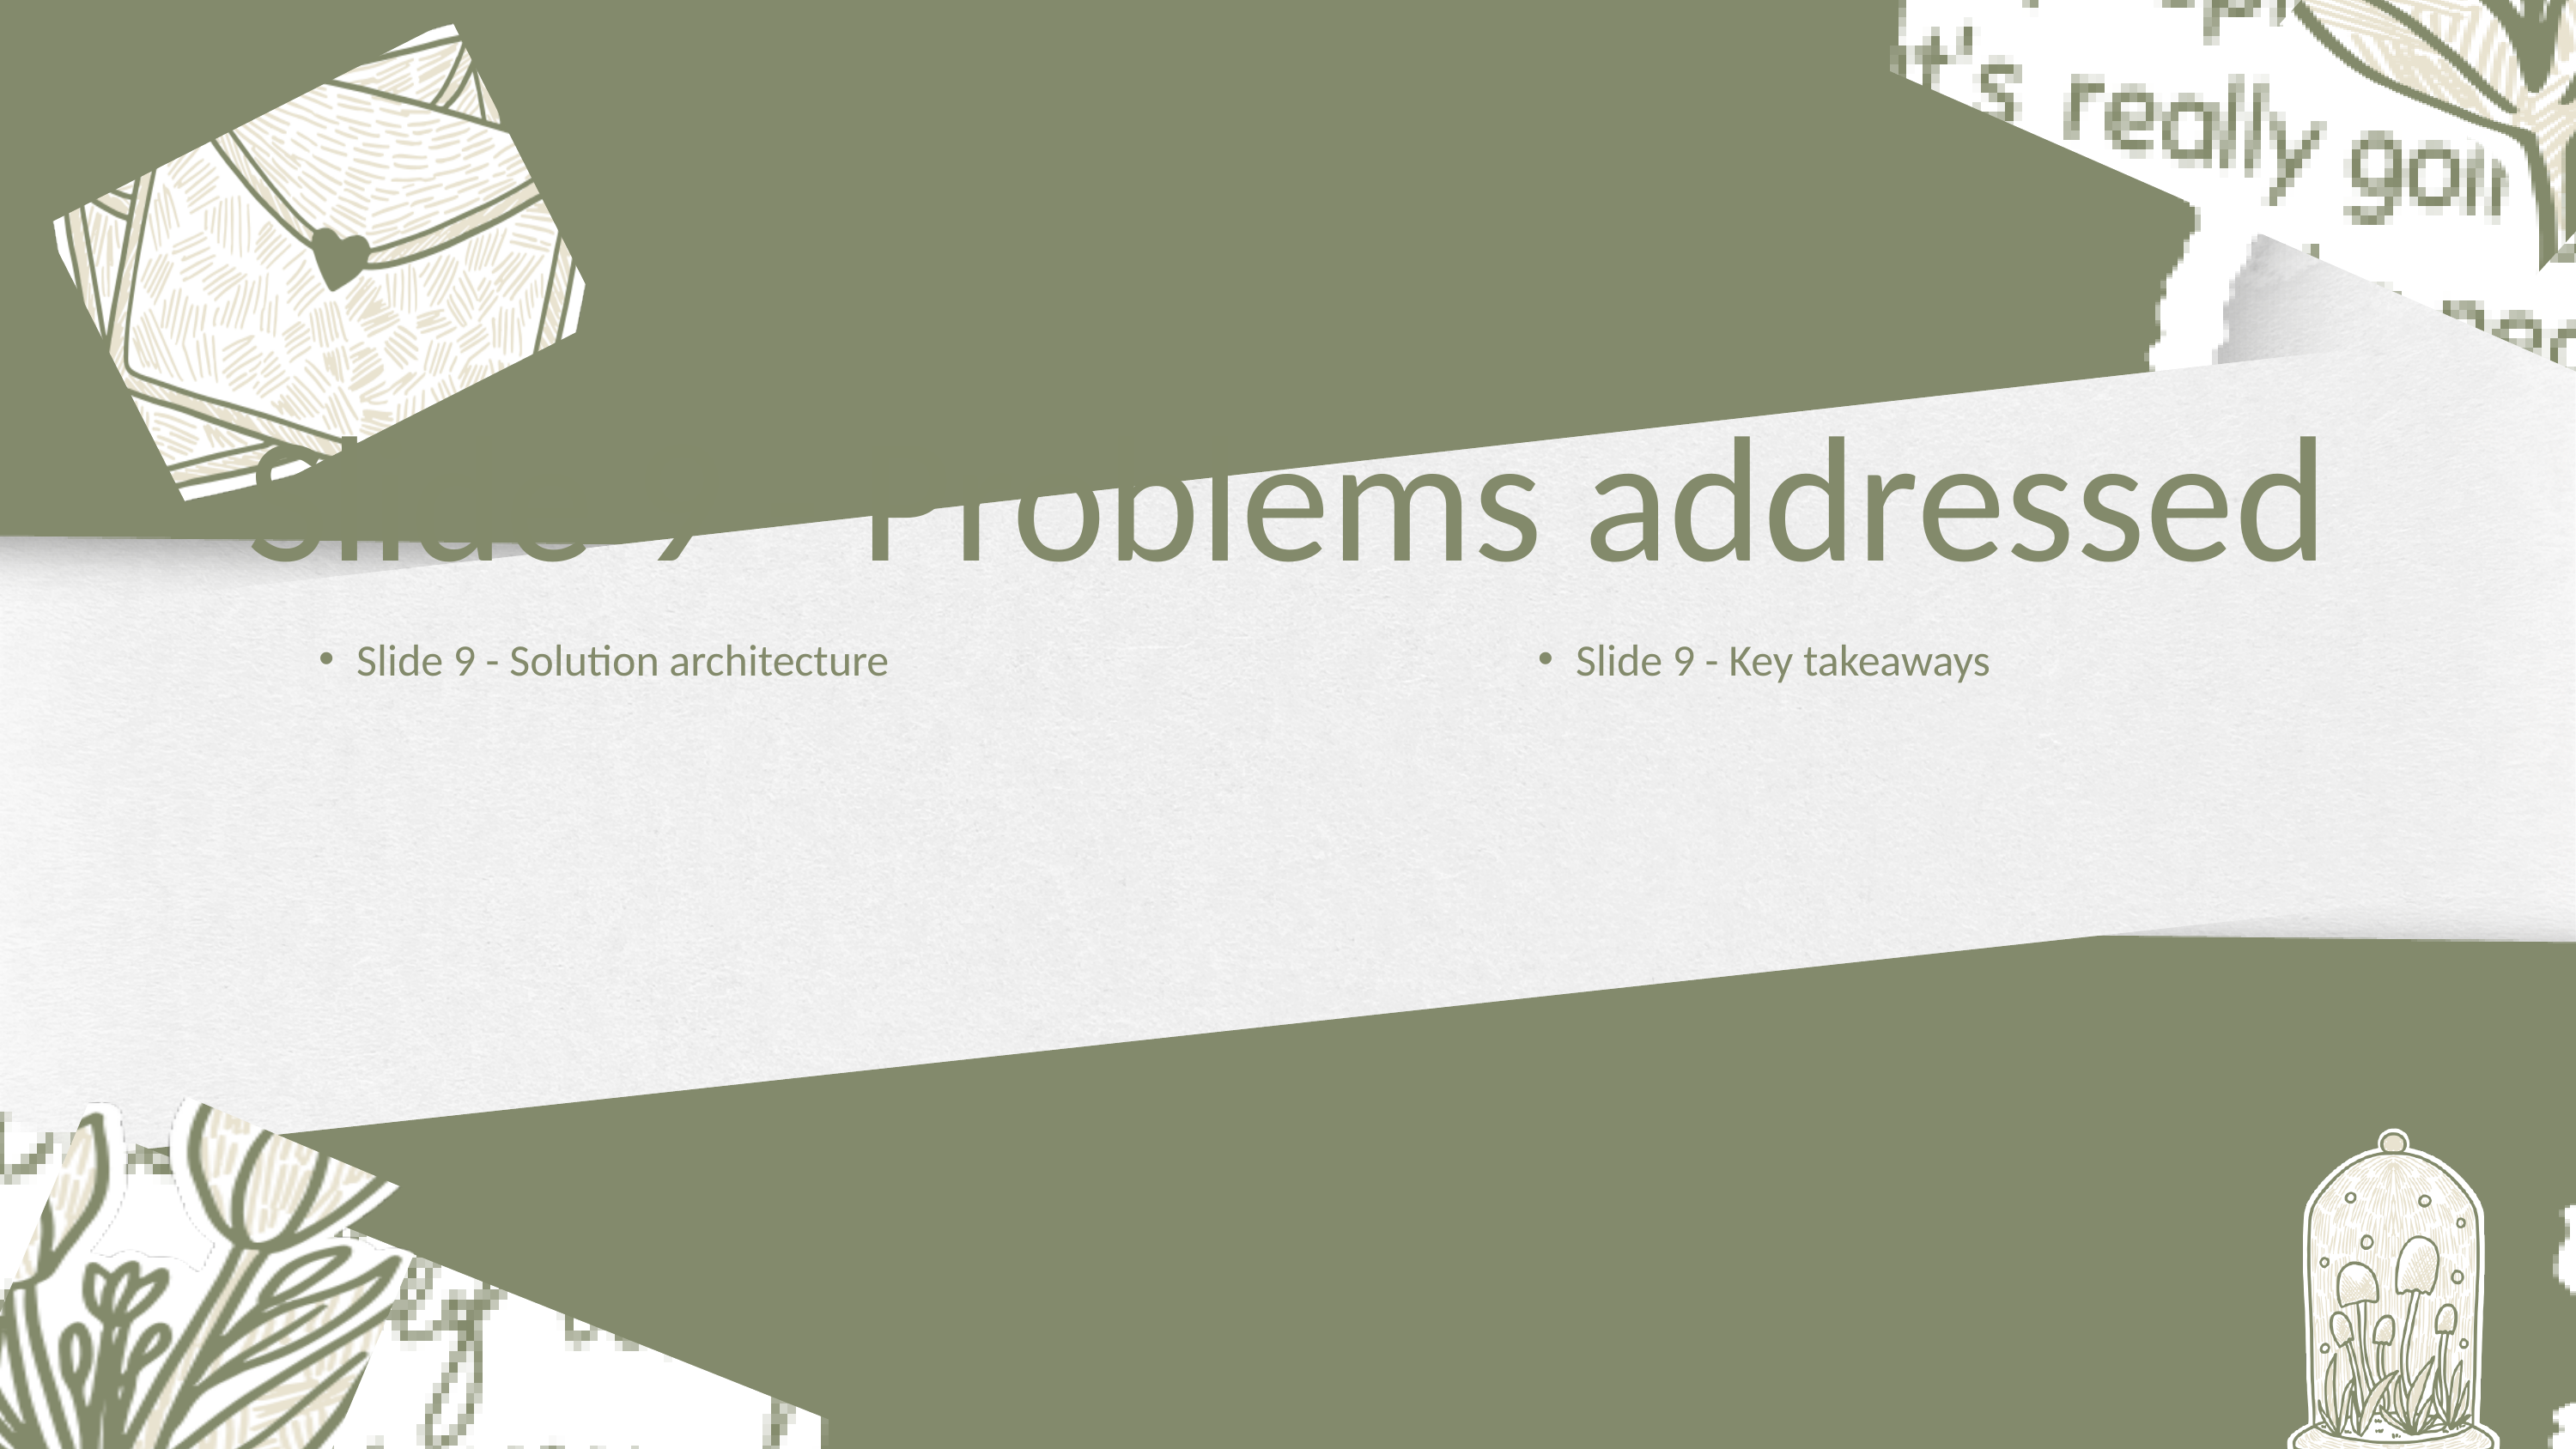

Slide 9 - Problems addressed

Slide 9 - Solution architecture
Slide 9 - Key takeaways